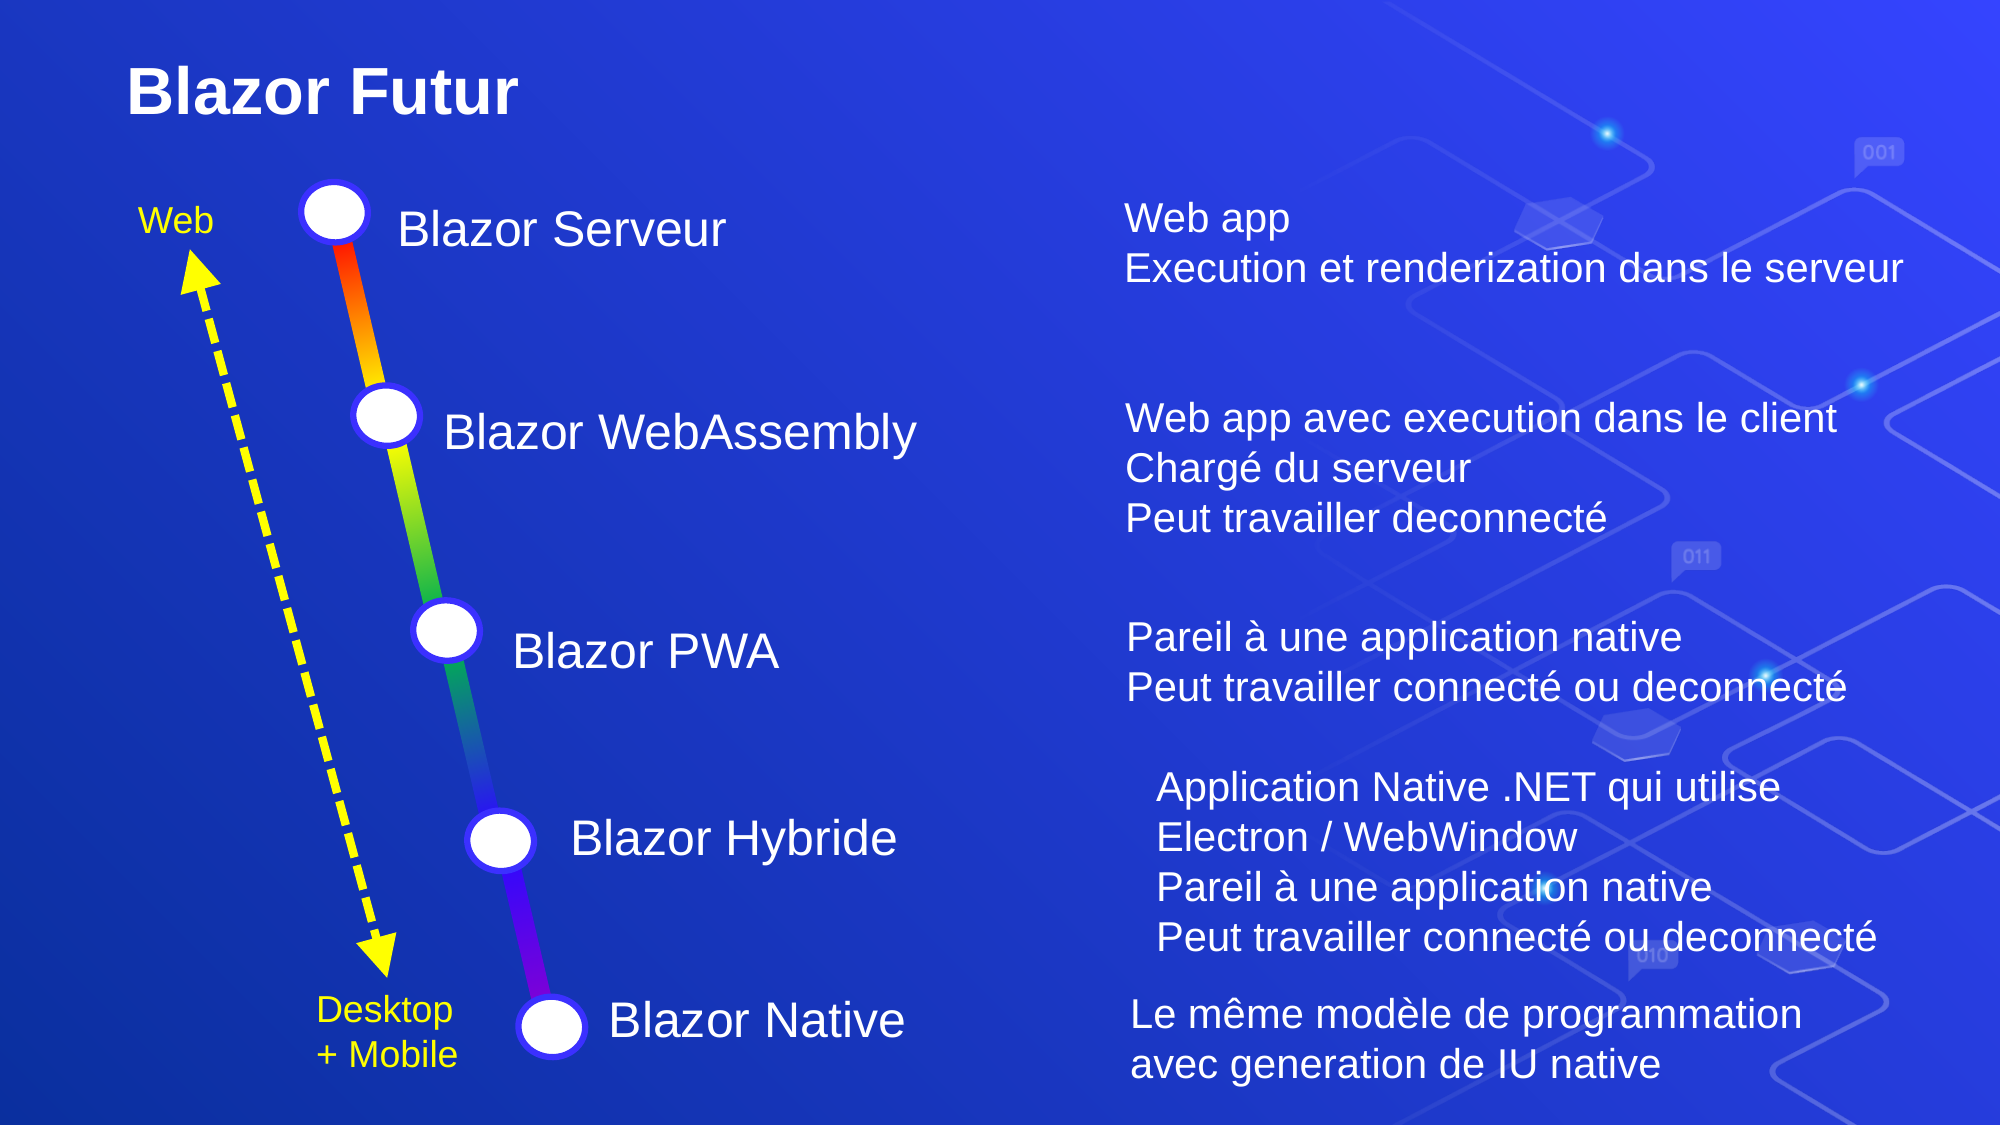

# Blazor Futur
Blazor Serveur

Web app
Execution et renderization dans le serveur
Web

Blazor WebAssembly
Web app avec execution dans le client
Chargé du serveur
Peut travailler deconnecté

Blazor PWA

Pareil à une application native
Peut travailler connecté ou deconnecté

Application Native .NET qui utilise
Electron / WebWindow
Pareil à une application native
Peut travailler connecté ou deconnecté
Blazor Hybride

Desktop
+ Mobile
Blazor Native
Le même modèle de programmation
avec generation de IU native